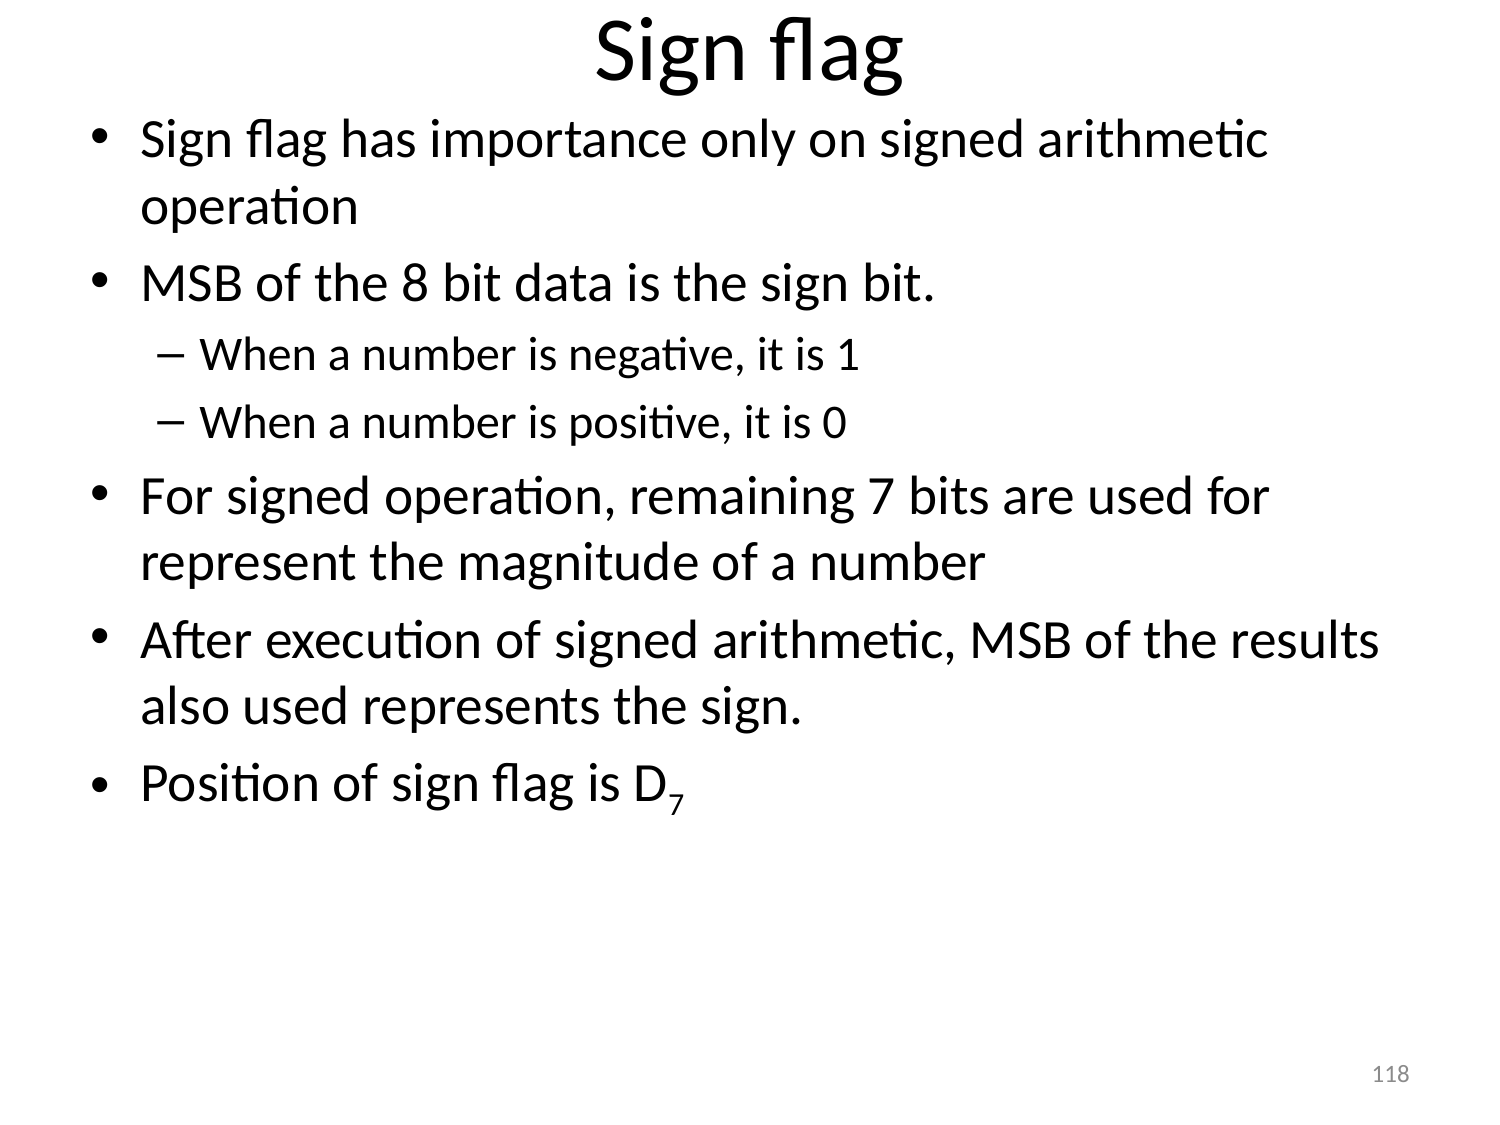

# Sign flag
Sign flag has importance only on signed arithmetic operation
MSB of the 8 bit data is the sign bit.
When a number is negative, it is 1
When a number is positive, it is 0
For signed operation, remaining 7 bits are used for represent the magnitude of a number
After execution of signed arithmetic, MSB of the results also used represents the sign.
Position of sign flag is D7
118